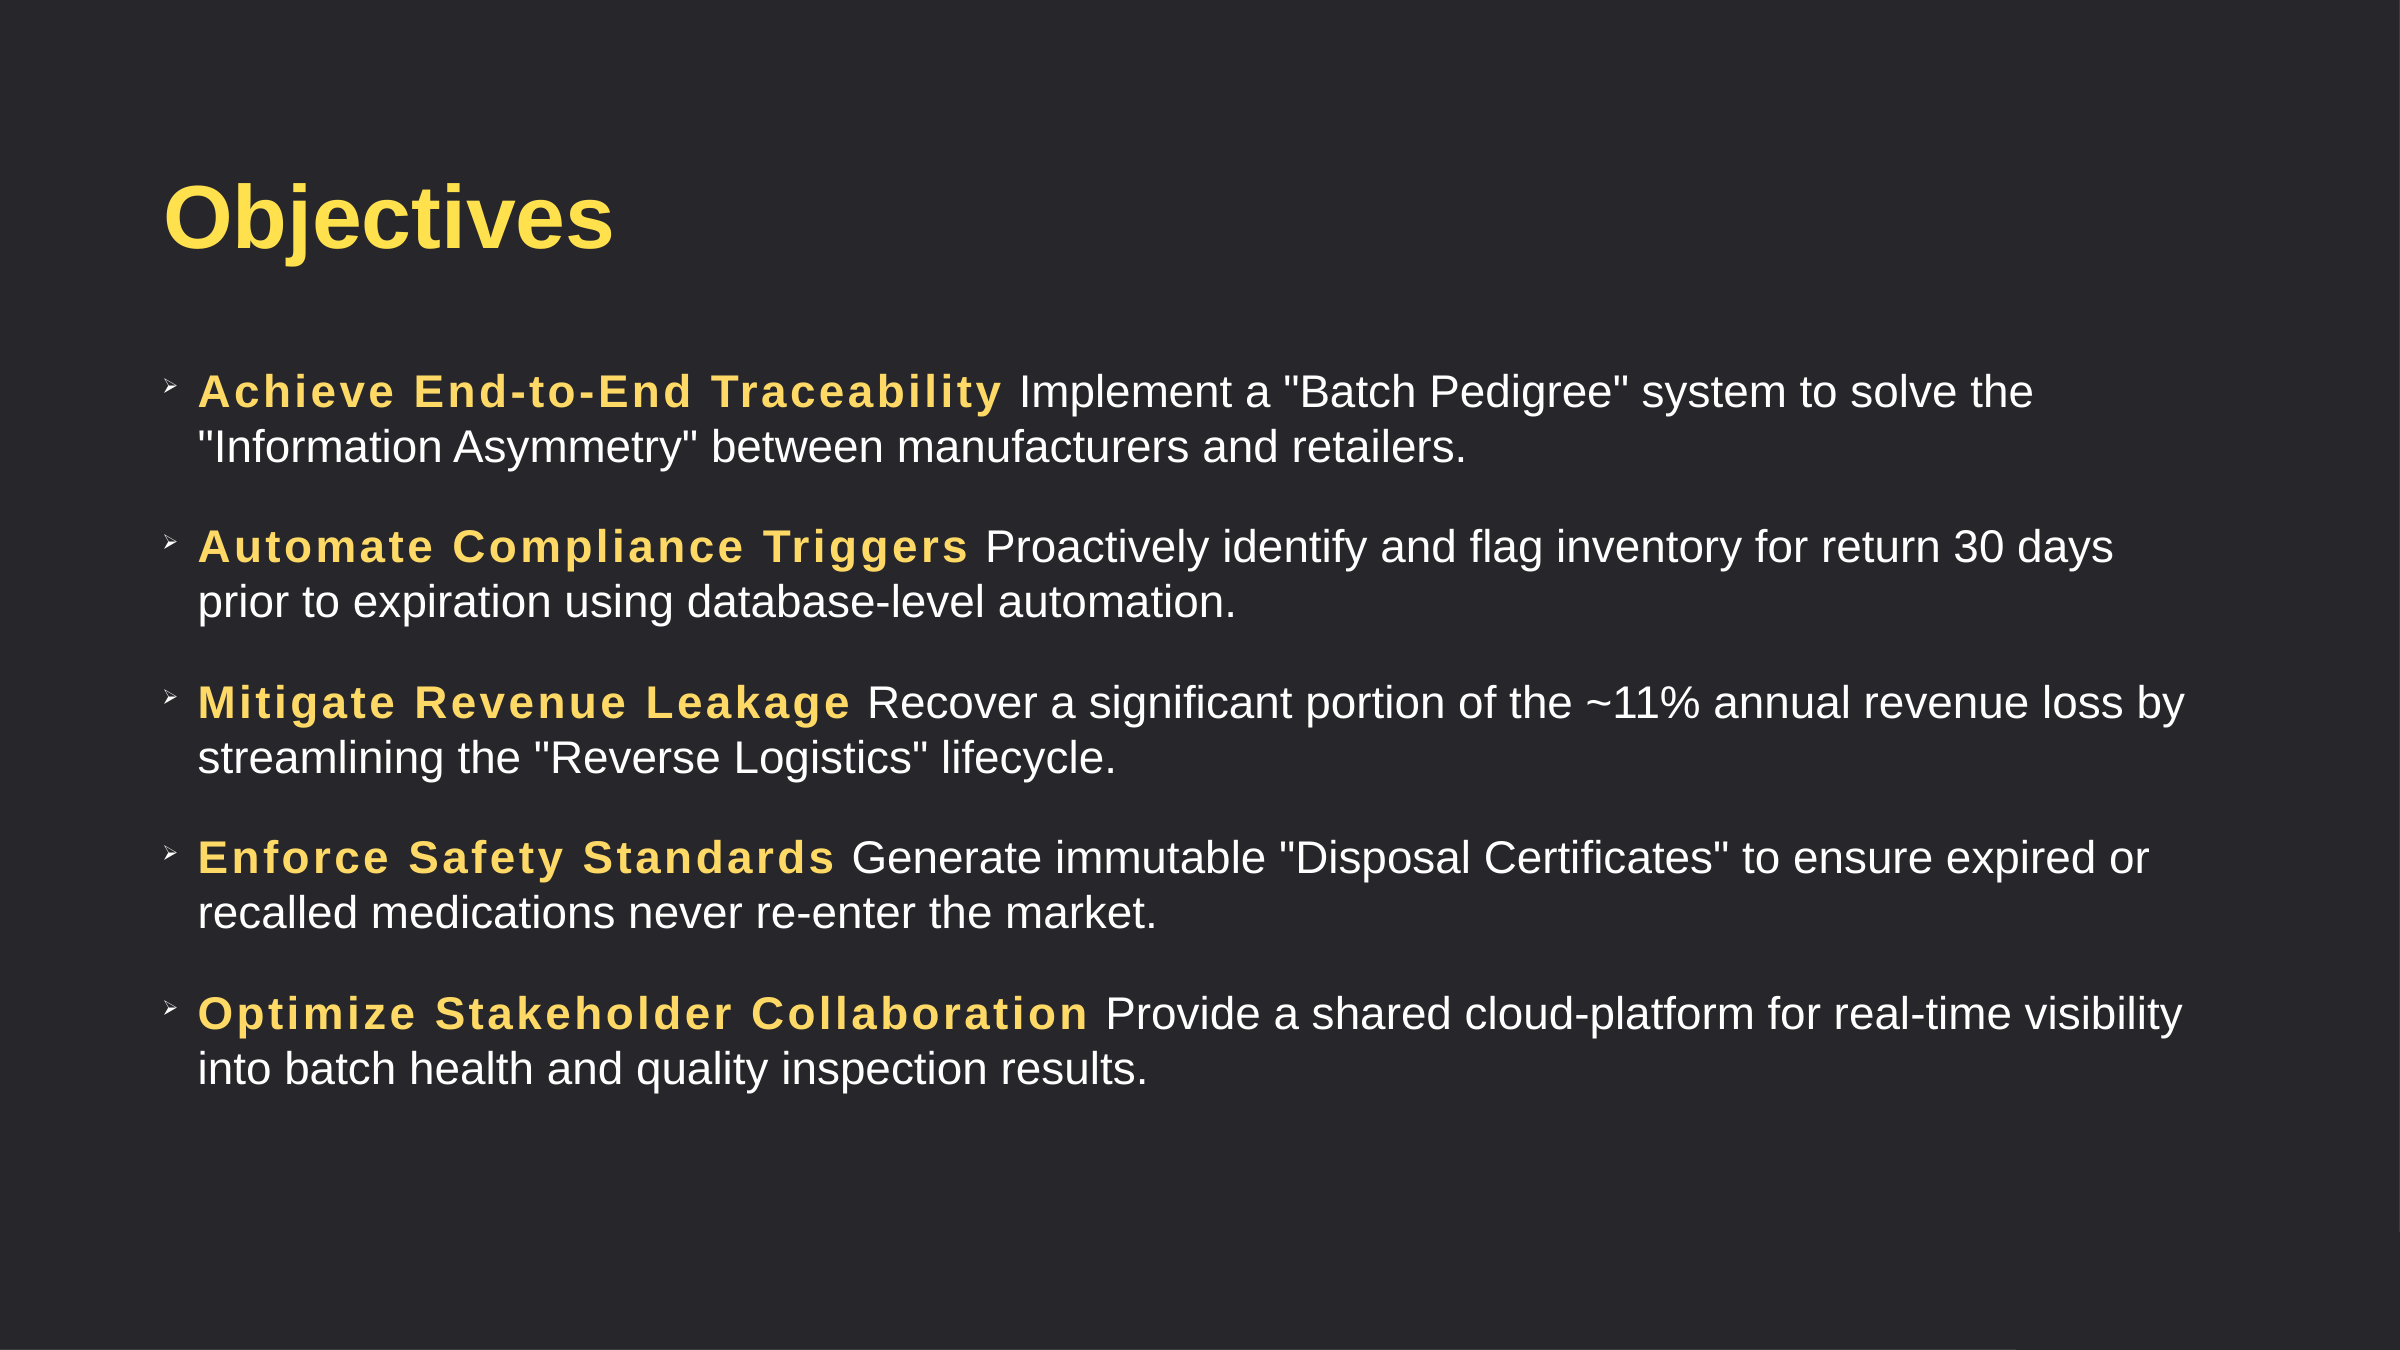

Objectives
Achieve End-to-End Traceability Implement a "Batch Pedigree" system to solve the "Information Asymmetry" between manufacturers and retailers.
Automate Compliance Triggers Proactively identify and flag inventory for return 30 days prior to expiration using database-level automation.
Mitigate Revenue Leakage Recover a significant portion of the ~11% annual revenue loss by streamlining the "Reverse Logistics" lifecycle.
Enforce Safety Standards Generate immutable "Disposal Certificates" to ensure expired or recalled medications never re-enter the market.
Optimize Stakeholder Collaboration Provide a shared cloud-platform for real-time visibility into batch health and quality inspection results.